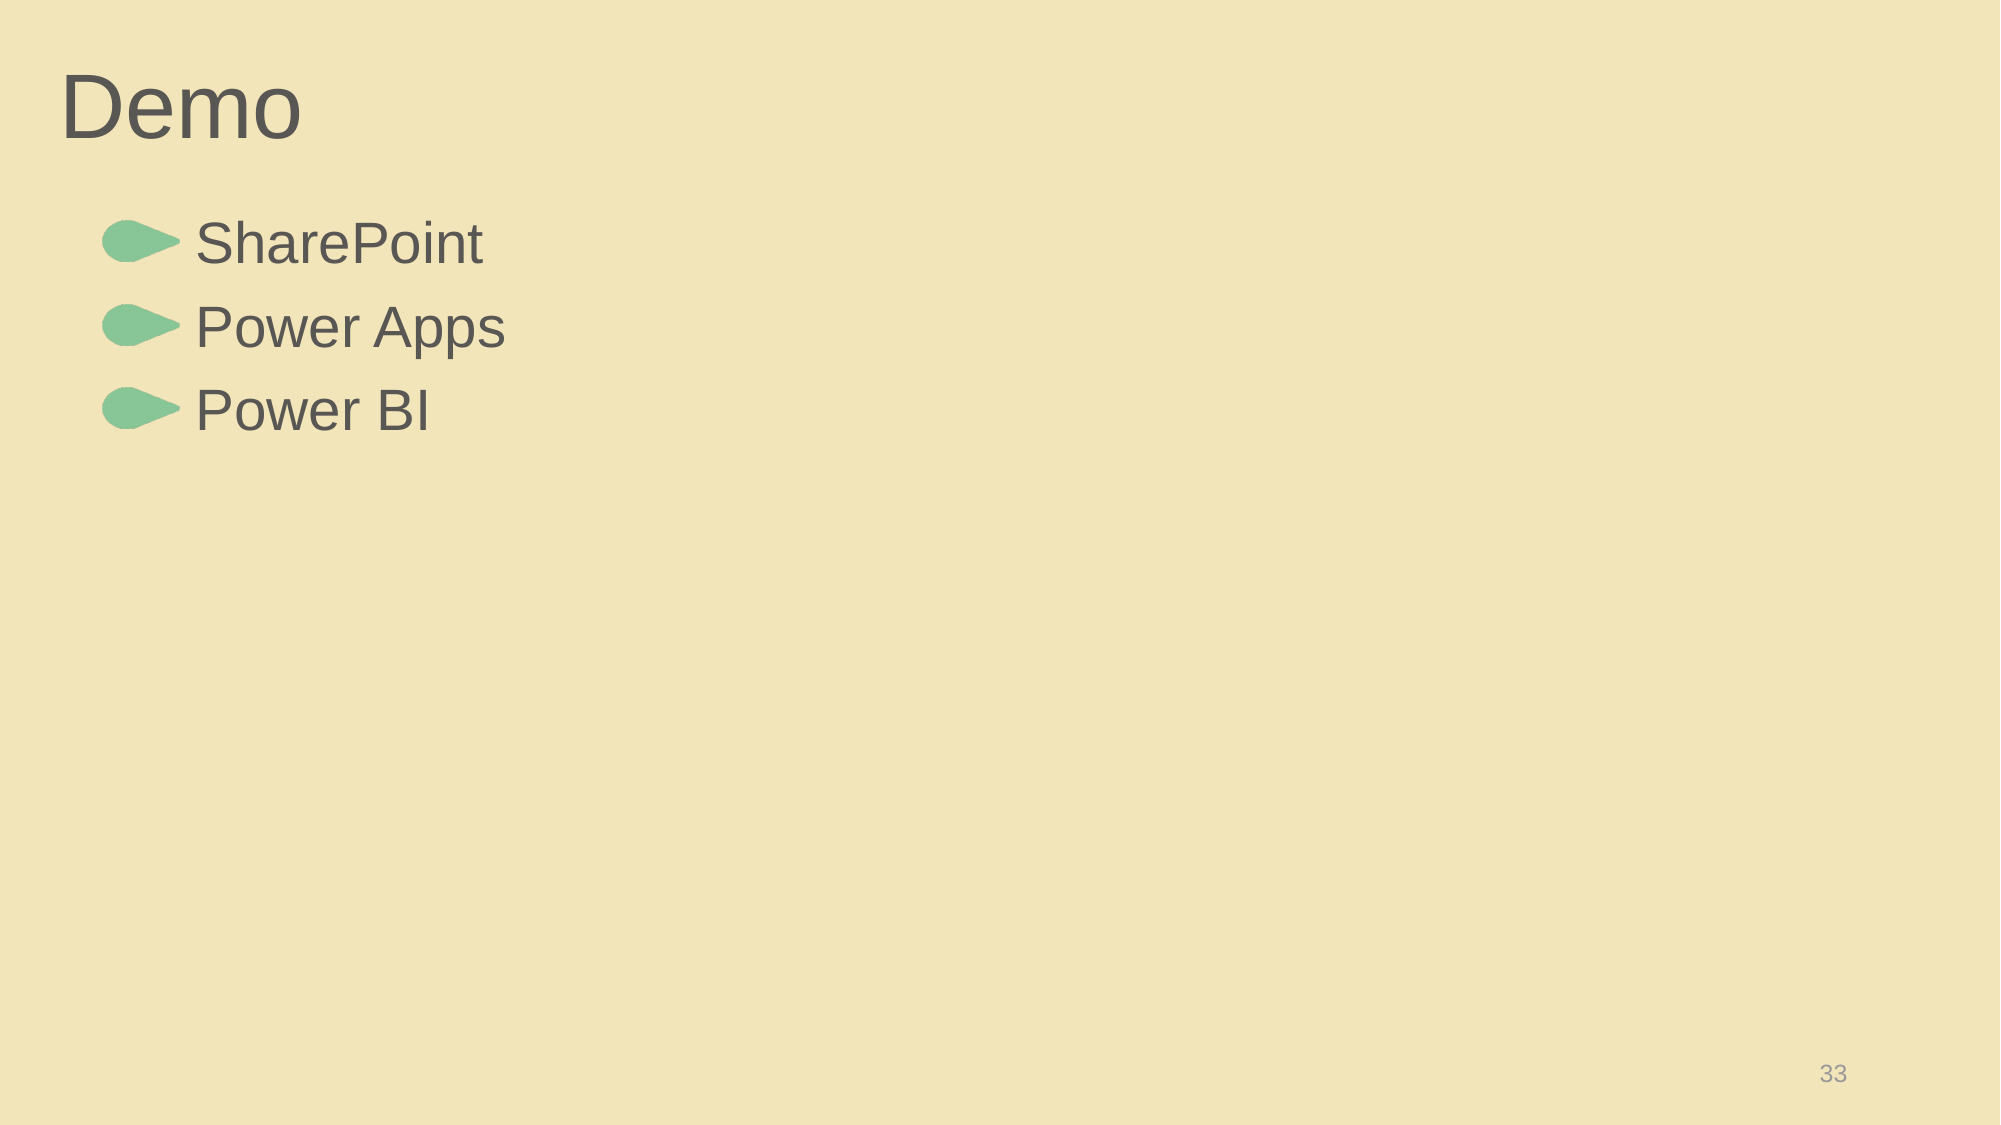

Demo
 SharePoint
 Power Apps
 Power BI

33